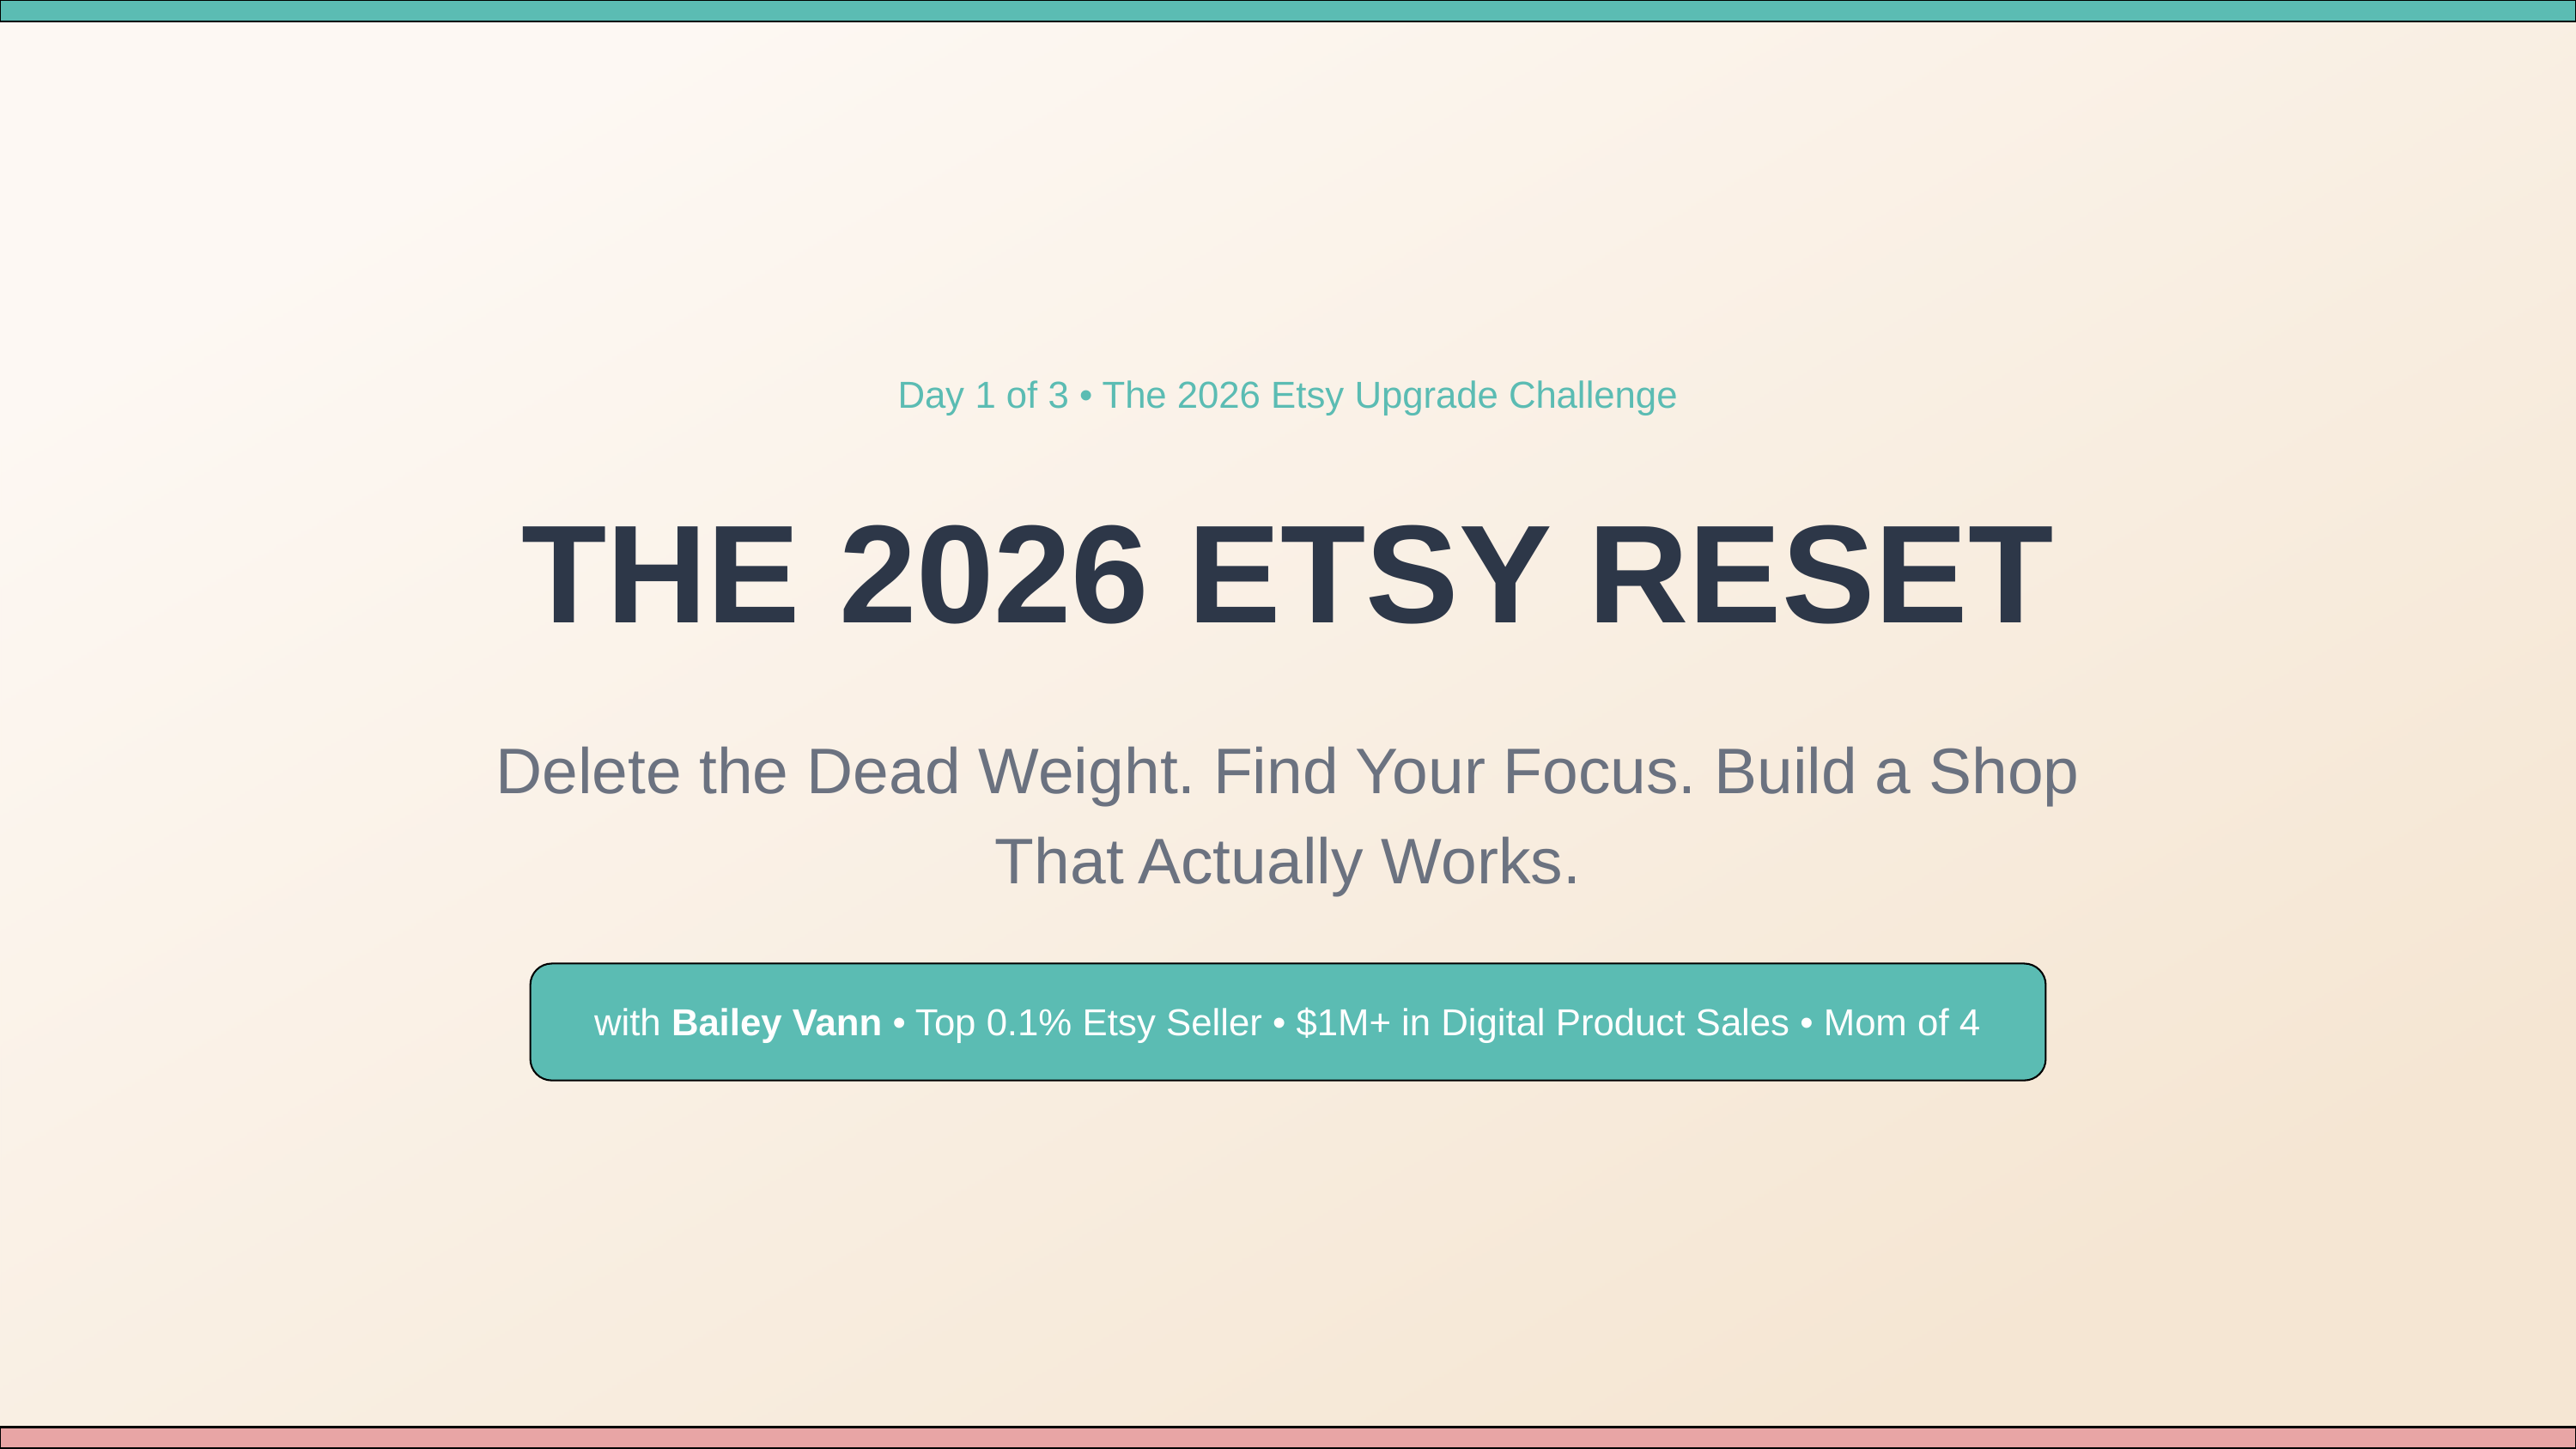

Day 1 of 3 • The 2026 Etsy Upgrade Challenge
THE 2026 ETSY RESET
Delete the Dead Weight. Find Your Focus. Build a Shop That Actually Works.

with Bailey Vann • Top 0.1% Etsy Seller • $1M+ in Digital Product Sales • Mom of 4